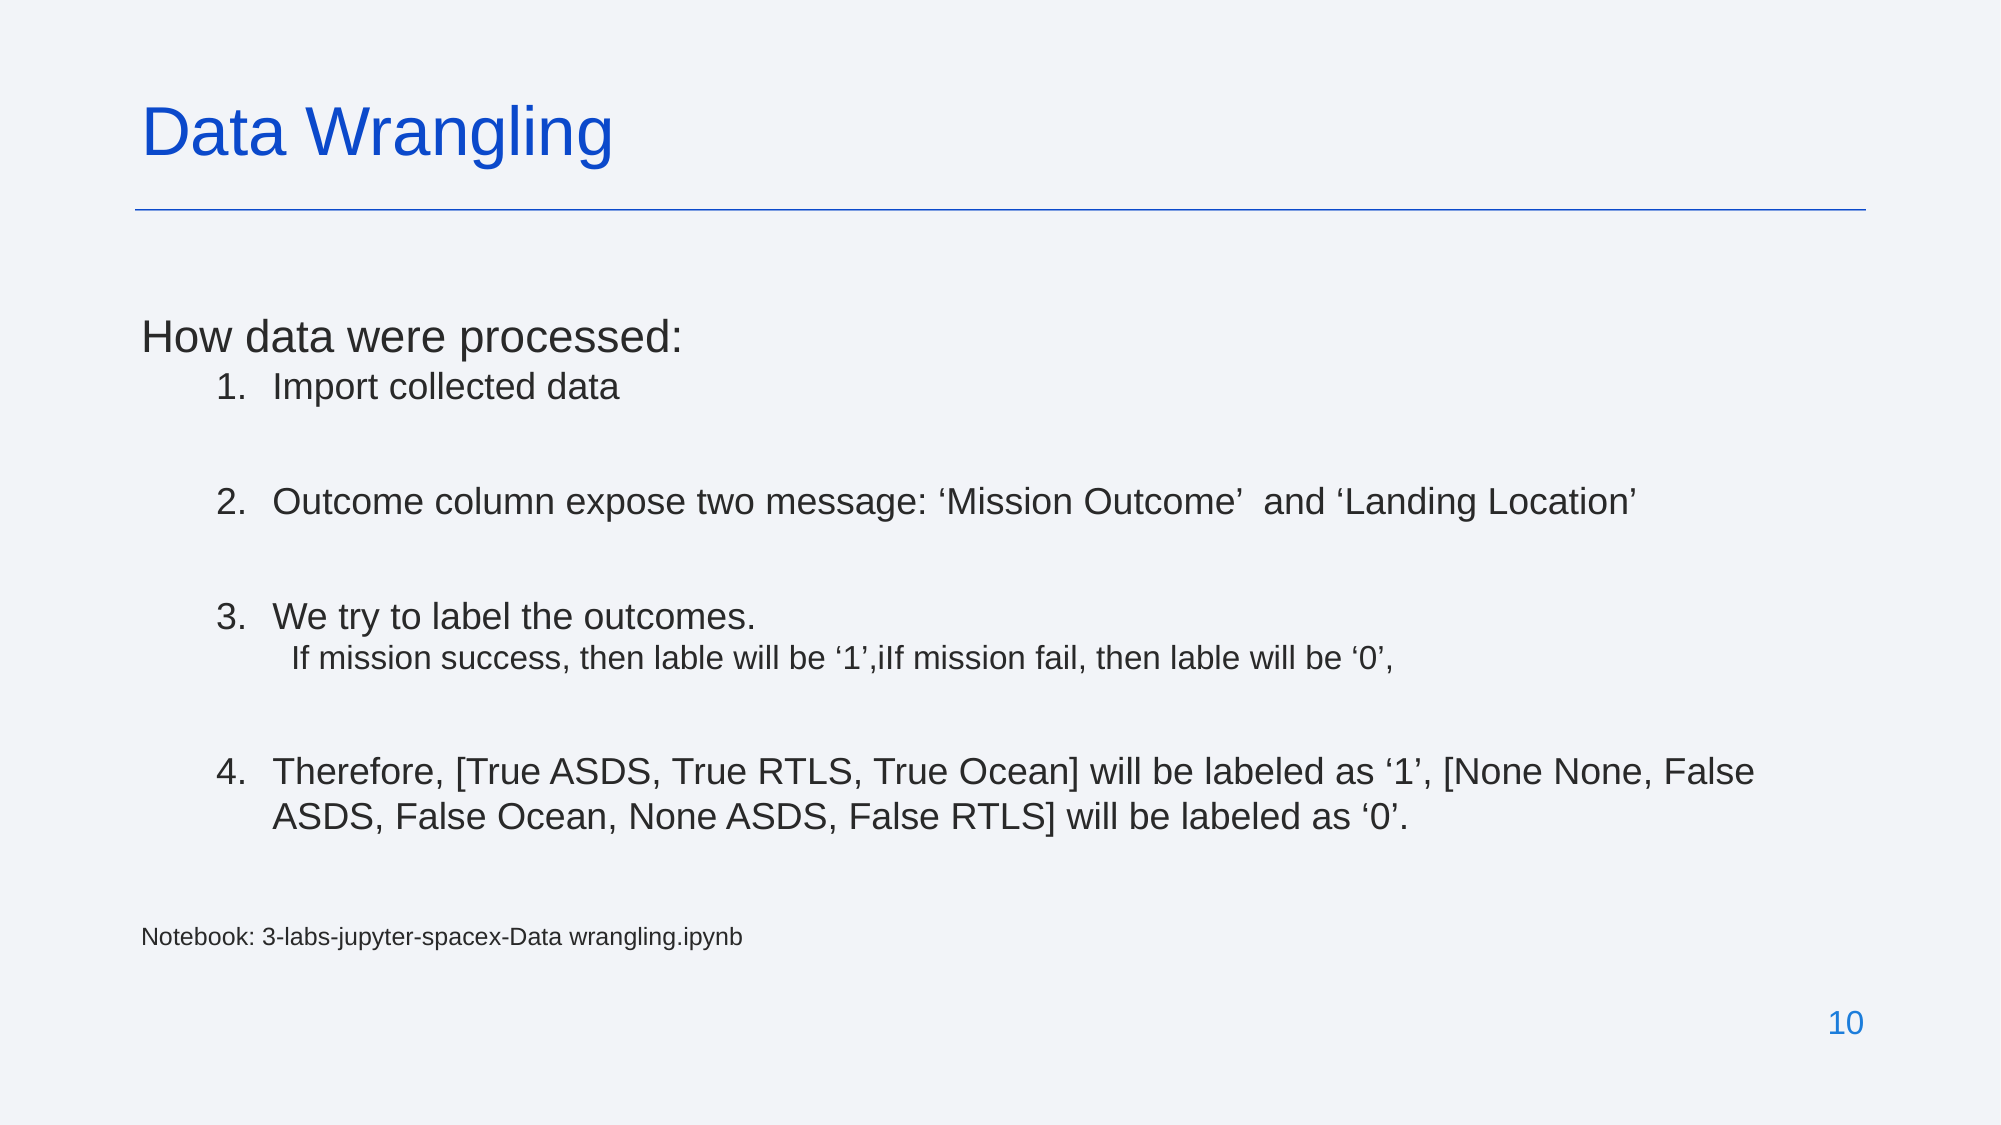

Data Wrangling
How data were processed:
Import collected data

Outcome column expose two message: ‘Mission Outcome’  and ‘Landing Location’

We try to label the outcomes.
If mission success, then lable will be ‘1’,iIf mission fail, then lable will be ‘0’,

Therefore, [True ASDS, True RTLS, True Ocean] will be labeled as ‘1’, [None None, False ASDS, False Ocean, None ASDS, False RTLS] will be labeled as ‘0’.

Notebook: 3-labs-jupyter-spacex-Data wrangling.ipynb

10